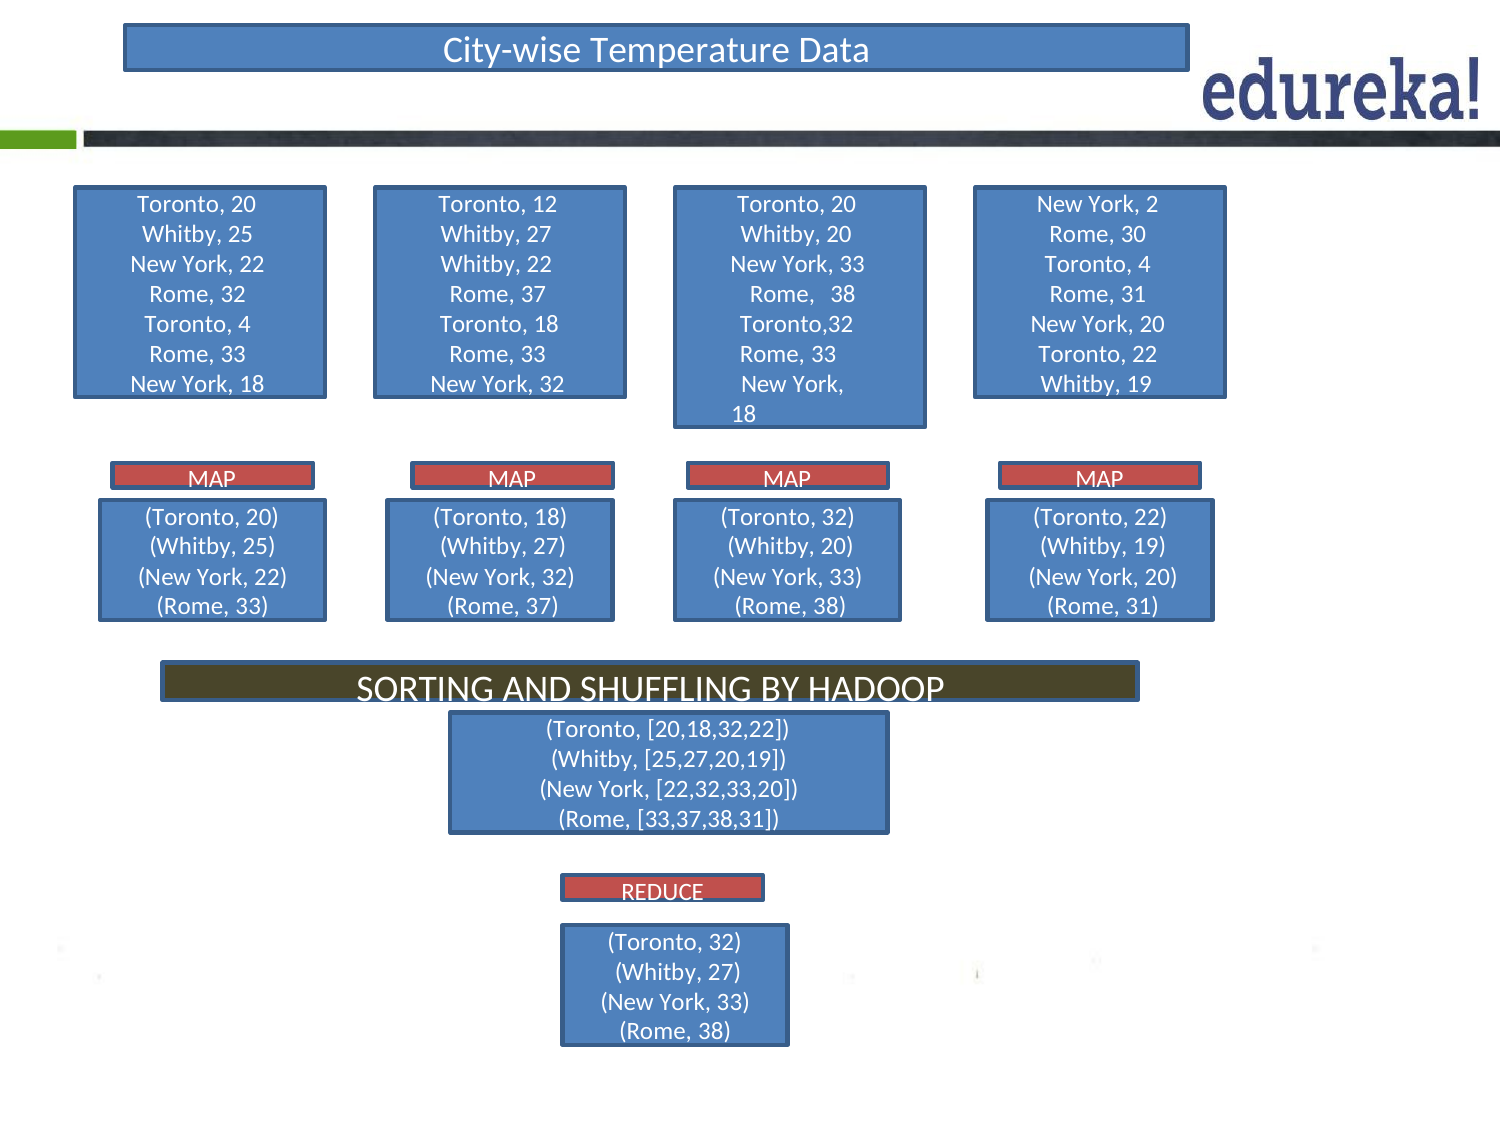

City-wise Temperature Data
Toronto, 20
Whitby, 25
New York, 22
Rome, 32
Toronto, 4
Rome, 33
New York, 18
Toronto, 12
Whitby, 27
Whitby, 22
Rome, 37
Toronto, 18
Rome, 33
New York, 32
Toronto, 20
Whitby, 20
New York, 33
Rome, 38 Toronto,32 Rome, 33
New York, 18
New York, 2
Rome, 30
Toronto, 4
Rome, 31
New York, 20
Toronto, 22
Whitby, 19

MAP
MAP
MAP
MAP
(Toronto, 20)
(Whitby, 25)
(New York, 22)
(Rome, 33)
(Toronto, 18)
(Whitby, 27)
(New York, 32)
(Rome, 37)
(Toronto, 32)
(Whitby, 20)
(New York, 33)
(Rome, 38)
(Toronto, 22)
(Whitby, 19)
(New York, 20)
(Rome, 31)

SORTING AND SHUFFLING BY HADOOP
(Toronto, [20,18,32,22])
(Whitby, [25,27,20,19])
(New York, [22,32,33,20])
(Rome, [33,37,38,31])

REDUCE
(Toronto, 32)
(Whitby, 27)
(New York, 33)
(Rome, 38)